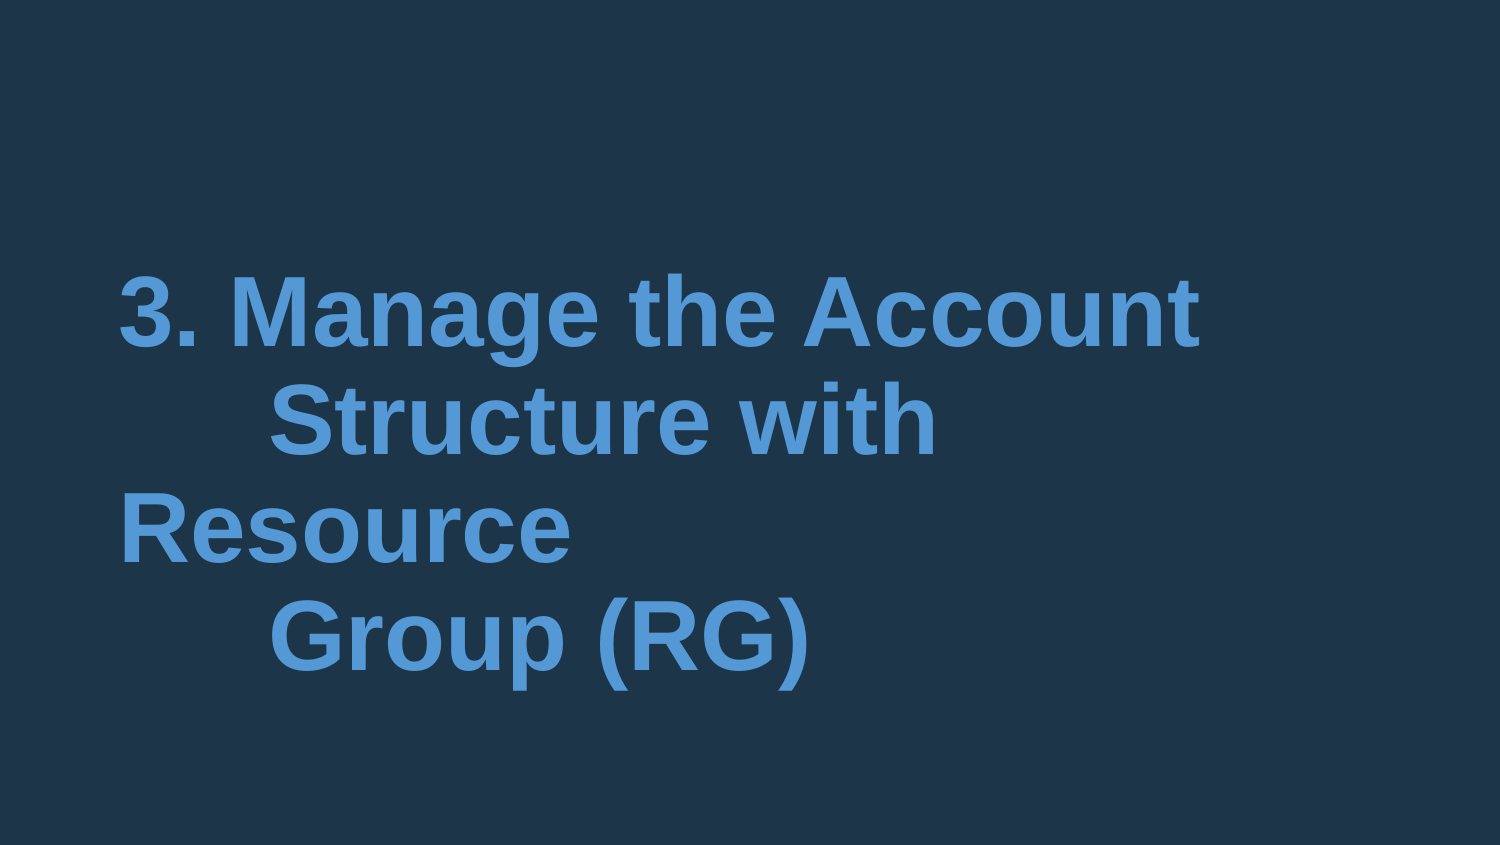

3. Manage the Account
	Structure with Resource
	Group (RG)